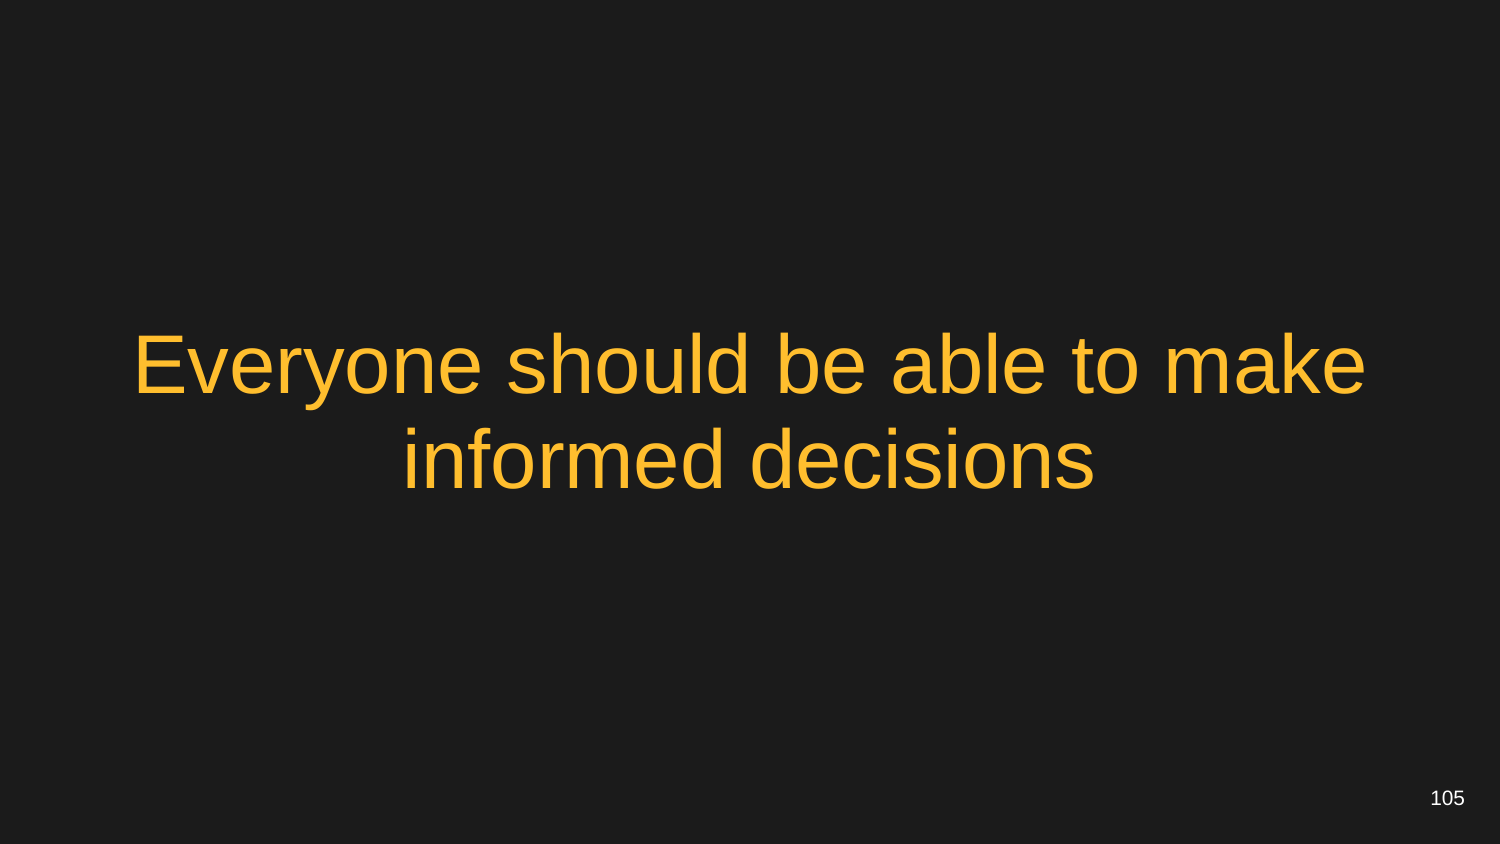

# Everyone should be able to make informed decisions
105